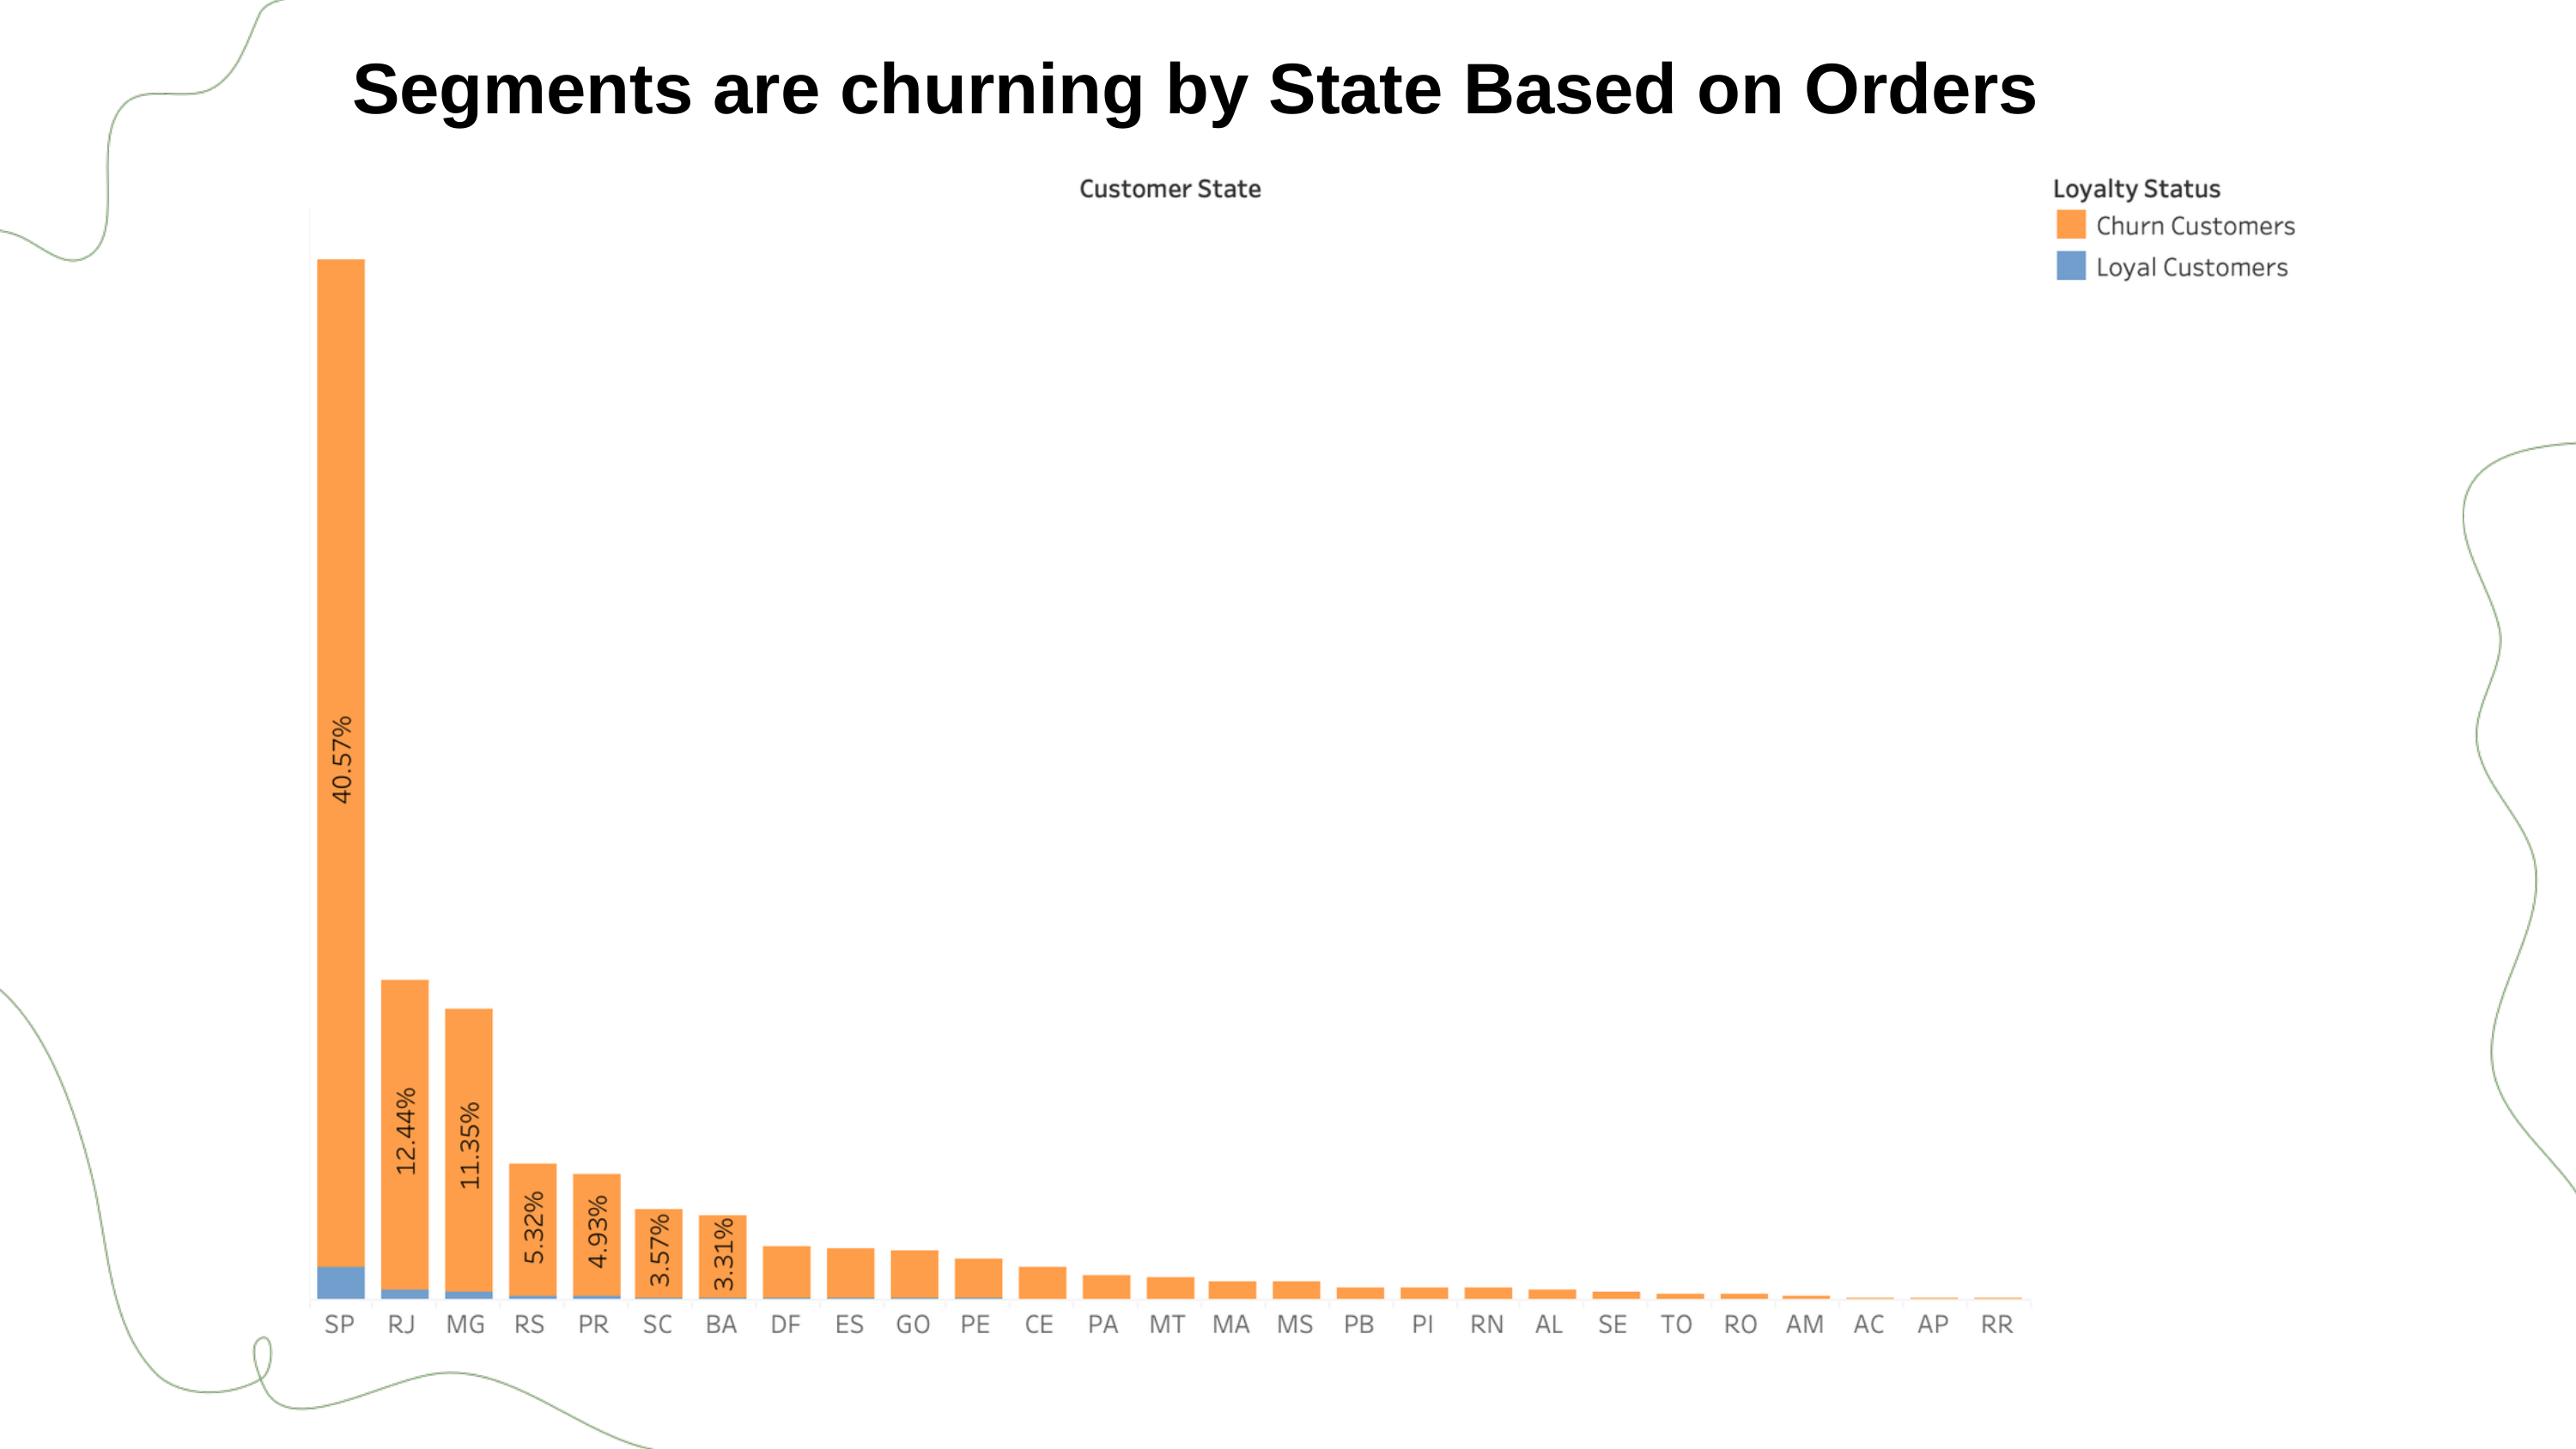

Segments are churning by State Based on Orders